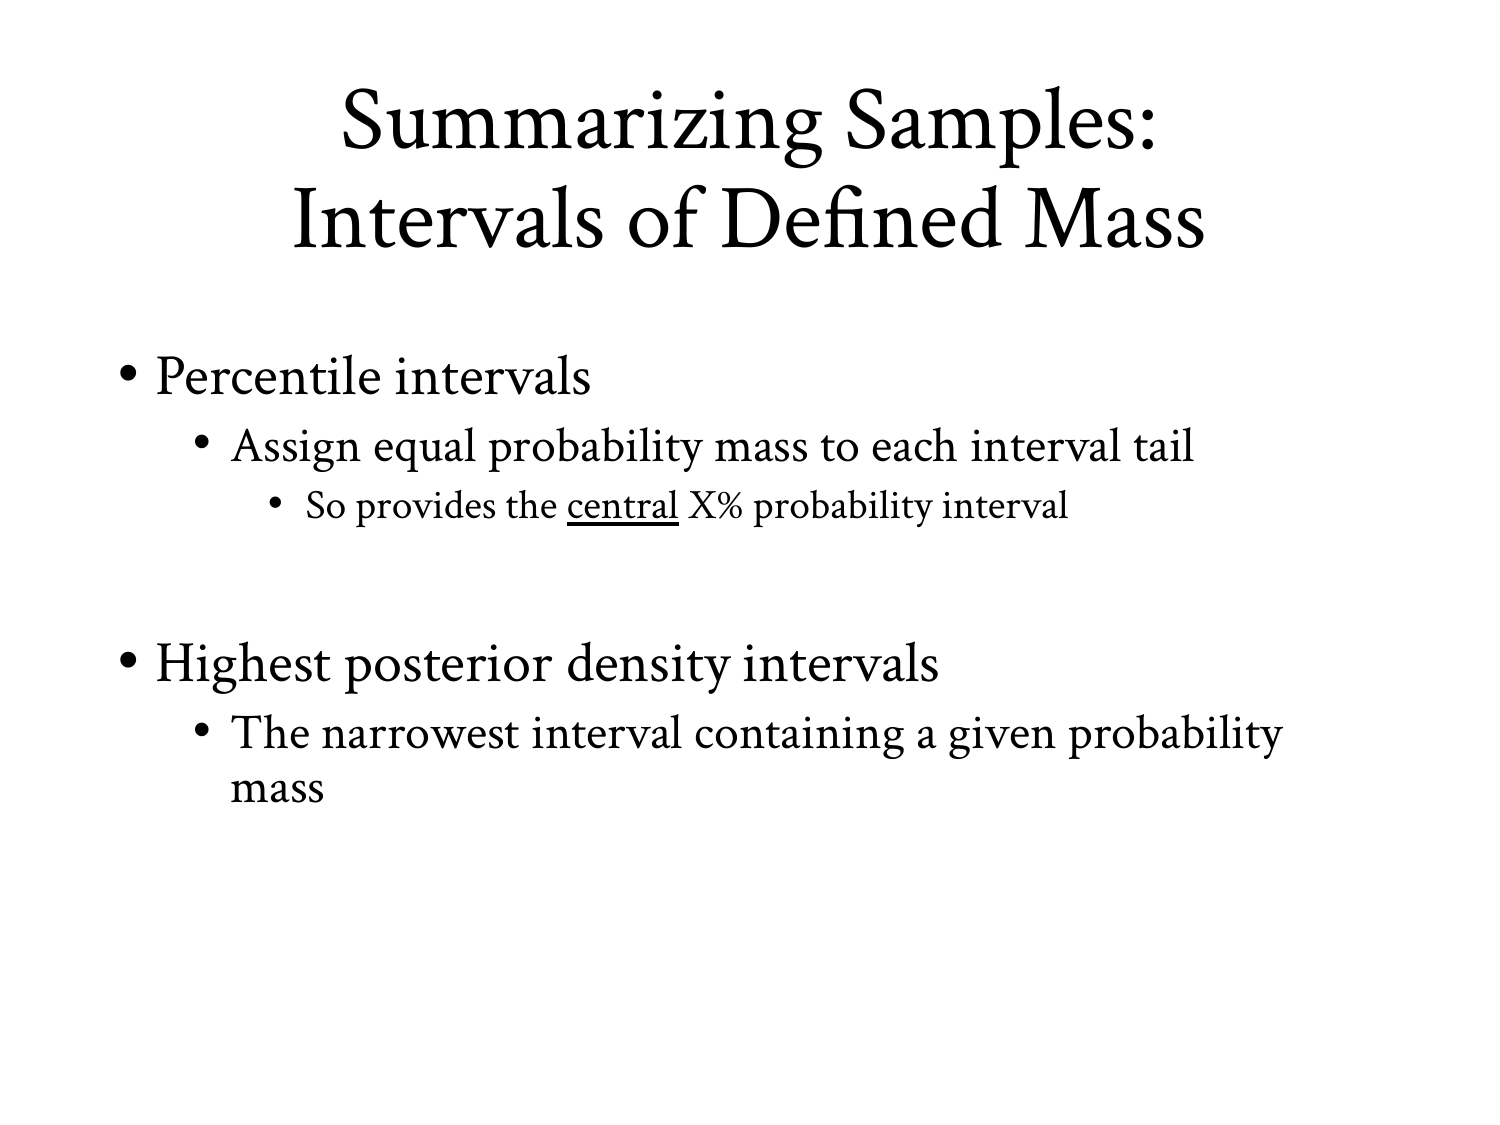

# Summarizing Samples: Intervals of Defined Mass
Percentile intervals
Assign equal probability mass to each interval tail
So provides the central X% probability interval

Highest posterior density intervals
The narrowest interval containing a given probability mass